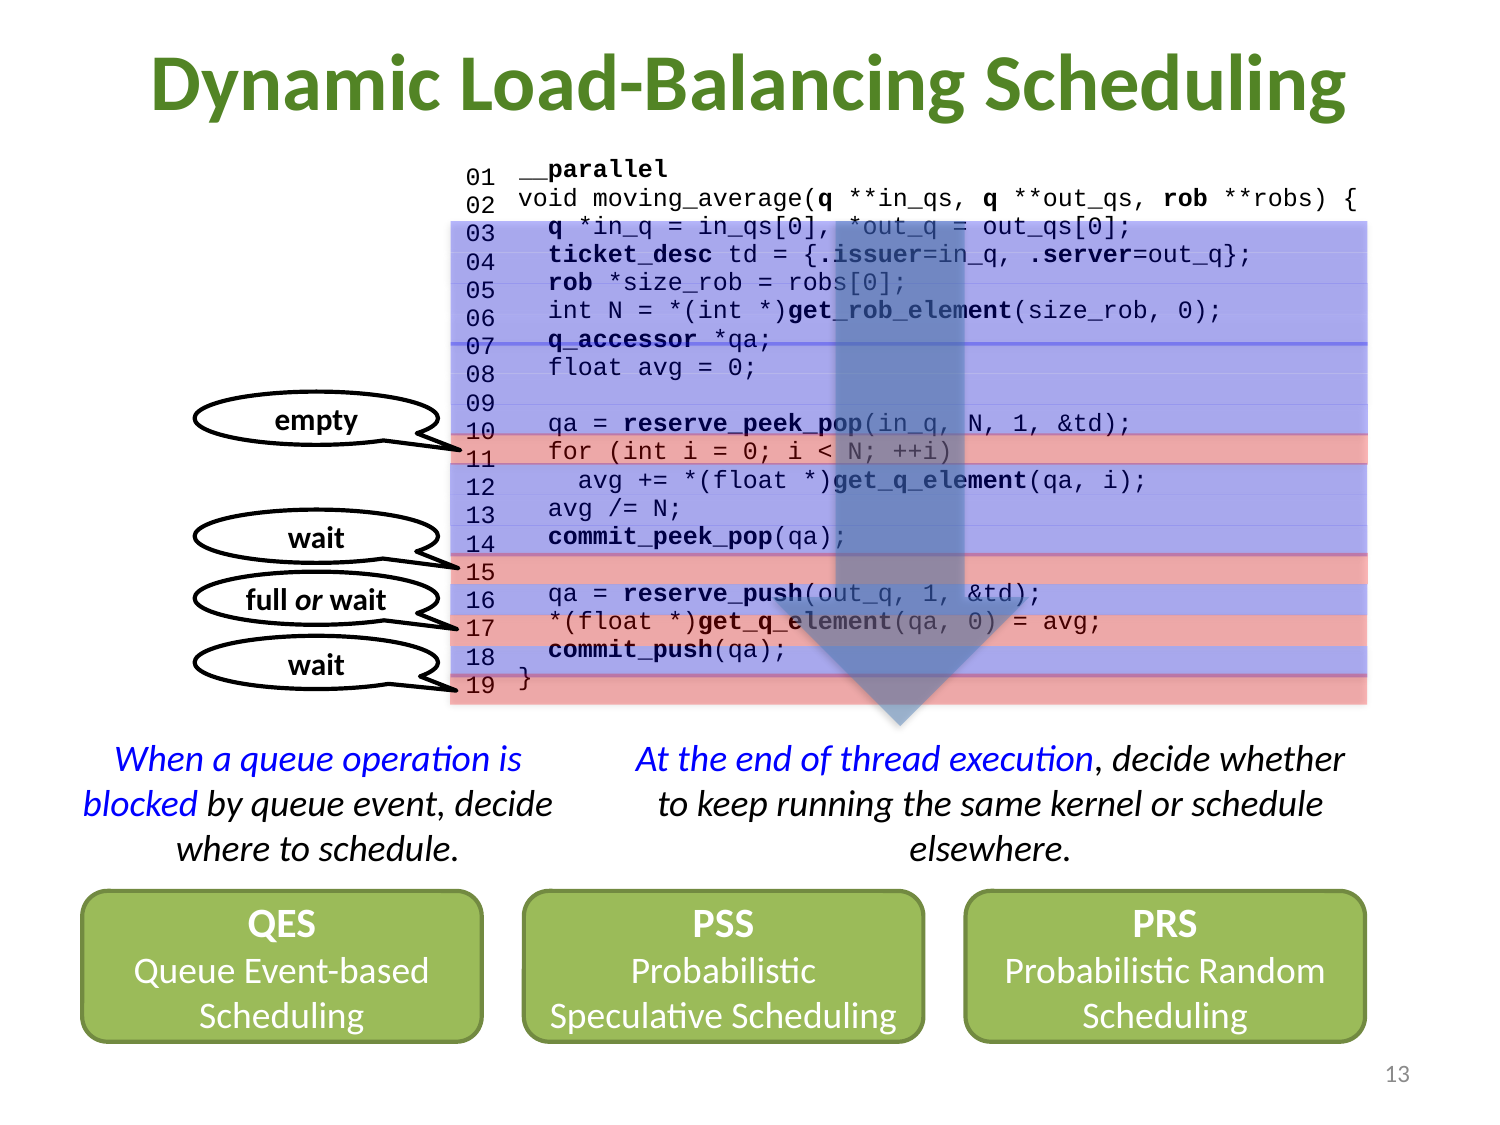

# Dynamic Load-Balancing Scheduling
| 01 02 03 04 05 06 07 08 09 10 11 12 13 14 15 16 17 18 19 | \_\_parallel void moving\_average(q \*\*in\_qs, q \*\*out\_qs, rob \*\*robs) { q \*in\_q = in\_qs[0], \*out\_q = out\_qs[0]; ticket\_desc td = {.issuer=in\_q, .server=out\_q}; rob \*size\_rob = robs[0]; int N = \*(int \*)get\_rob\_element(size\_rob, 0); q\_accessor \*qa; float avg = 0; qa = reserve\_peek\_pop(in\_q, N, 1, &td); for (int i = 0; i < N; ++i) avg += \*(float \*)get\_q\_element(qa, i); avg /= N; commit\_peek\_pop(qa); qa = reserve\_push(out\_q, 1, &td); \*(float \*)get\_q\_element(qa, 0) = avg; commit\_push(qa); } |
| --- | --- |

empty

wait

full or wait

wait

When a queue operation is blocked by queue event, decide where to schedule.
At the end of thread execution, decide whether to keep running the same kernel or schedule elsewhere.
QES
Queue Event-based Scheduling
PSS
Probabilistic Speculative Scheduling
PRS
Probabilistic Random Scheduling
13